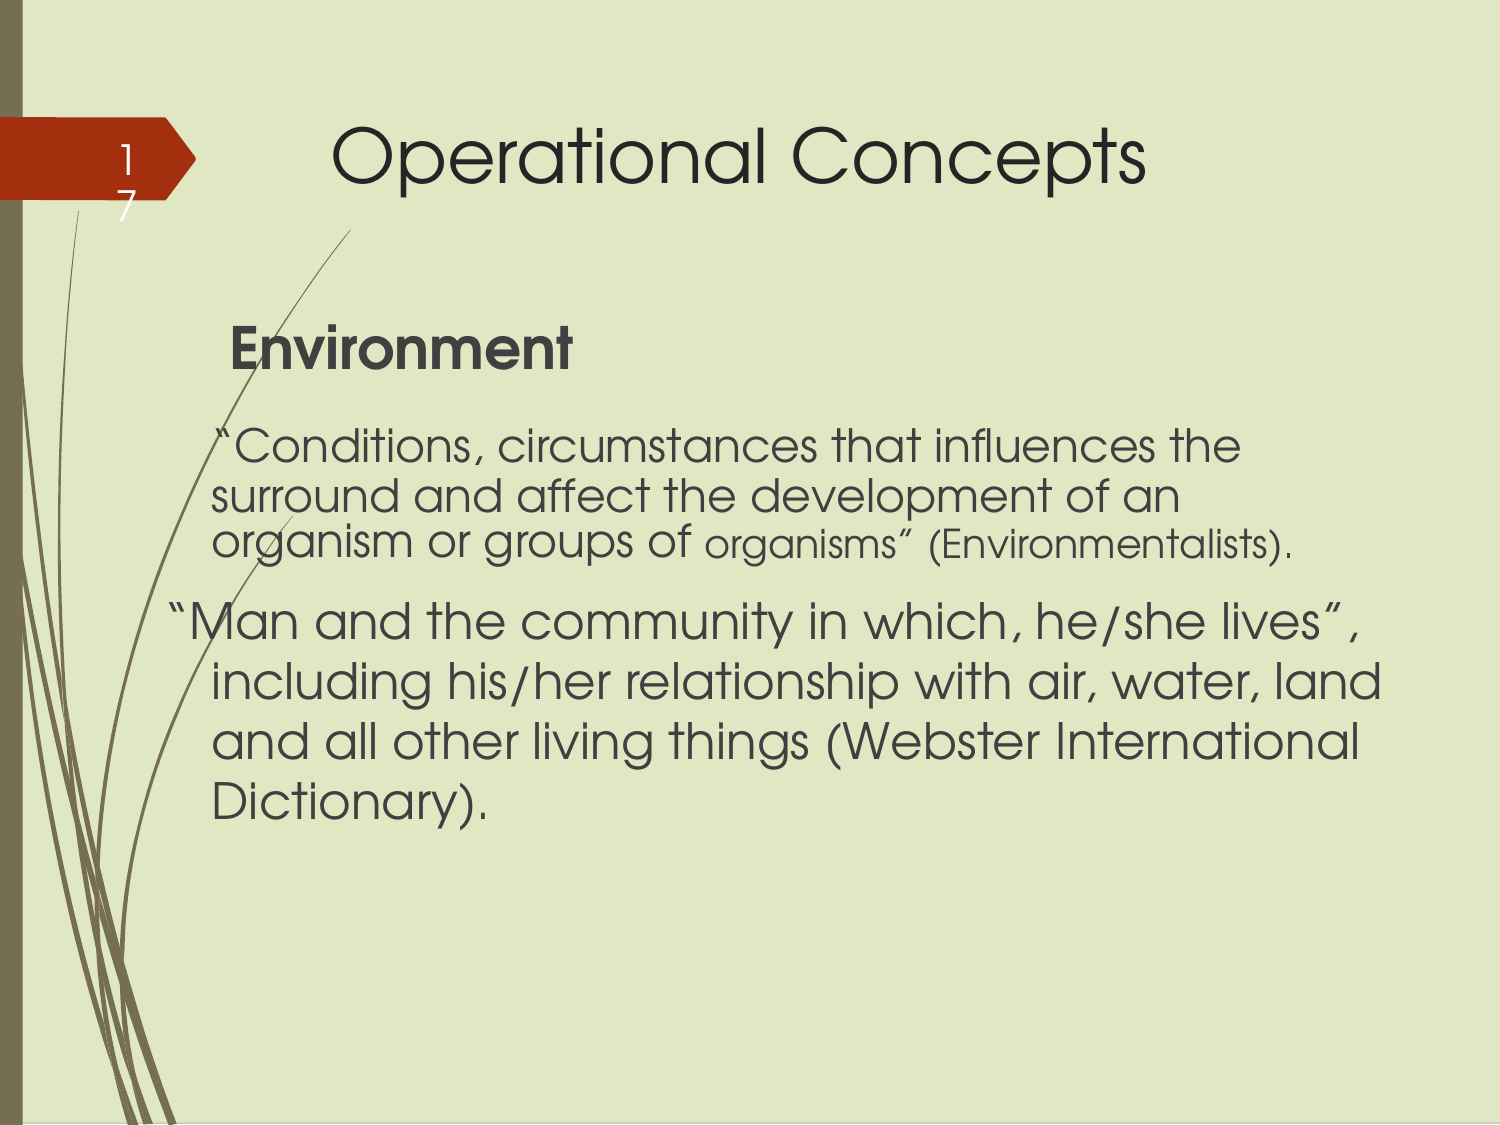

Operational Concepts
17

 Environment

“Conditions, circumstances that influences the surround and affect the development of an organism or groups of organisms” (Environmentalists).
“Man and the community in which, he/she lives”, including his/her relationship with air, water, land and all other living things (Webster International Dictionary).